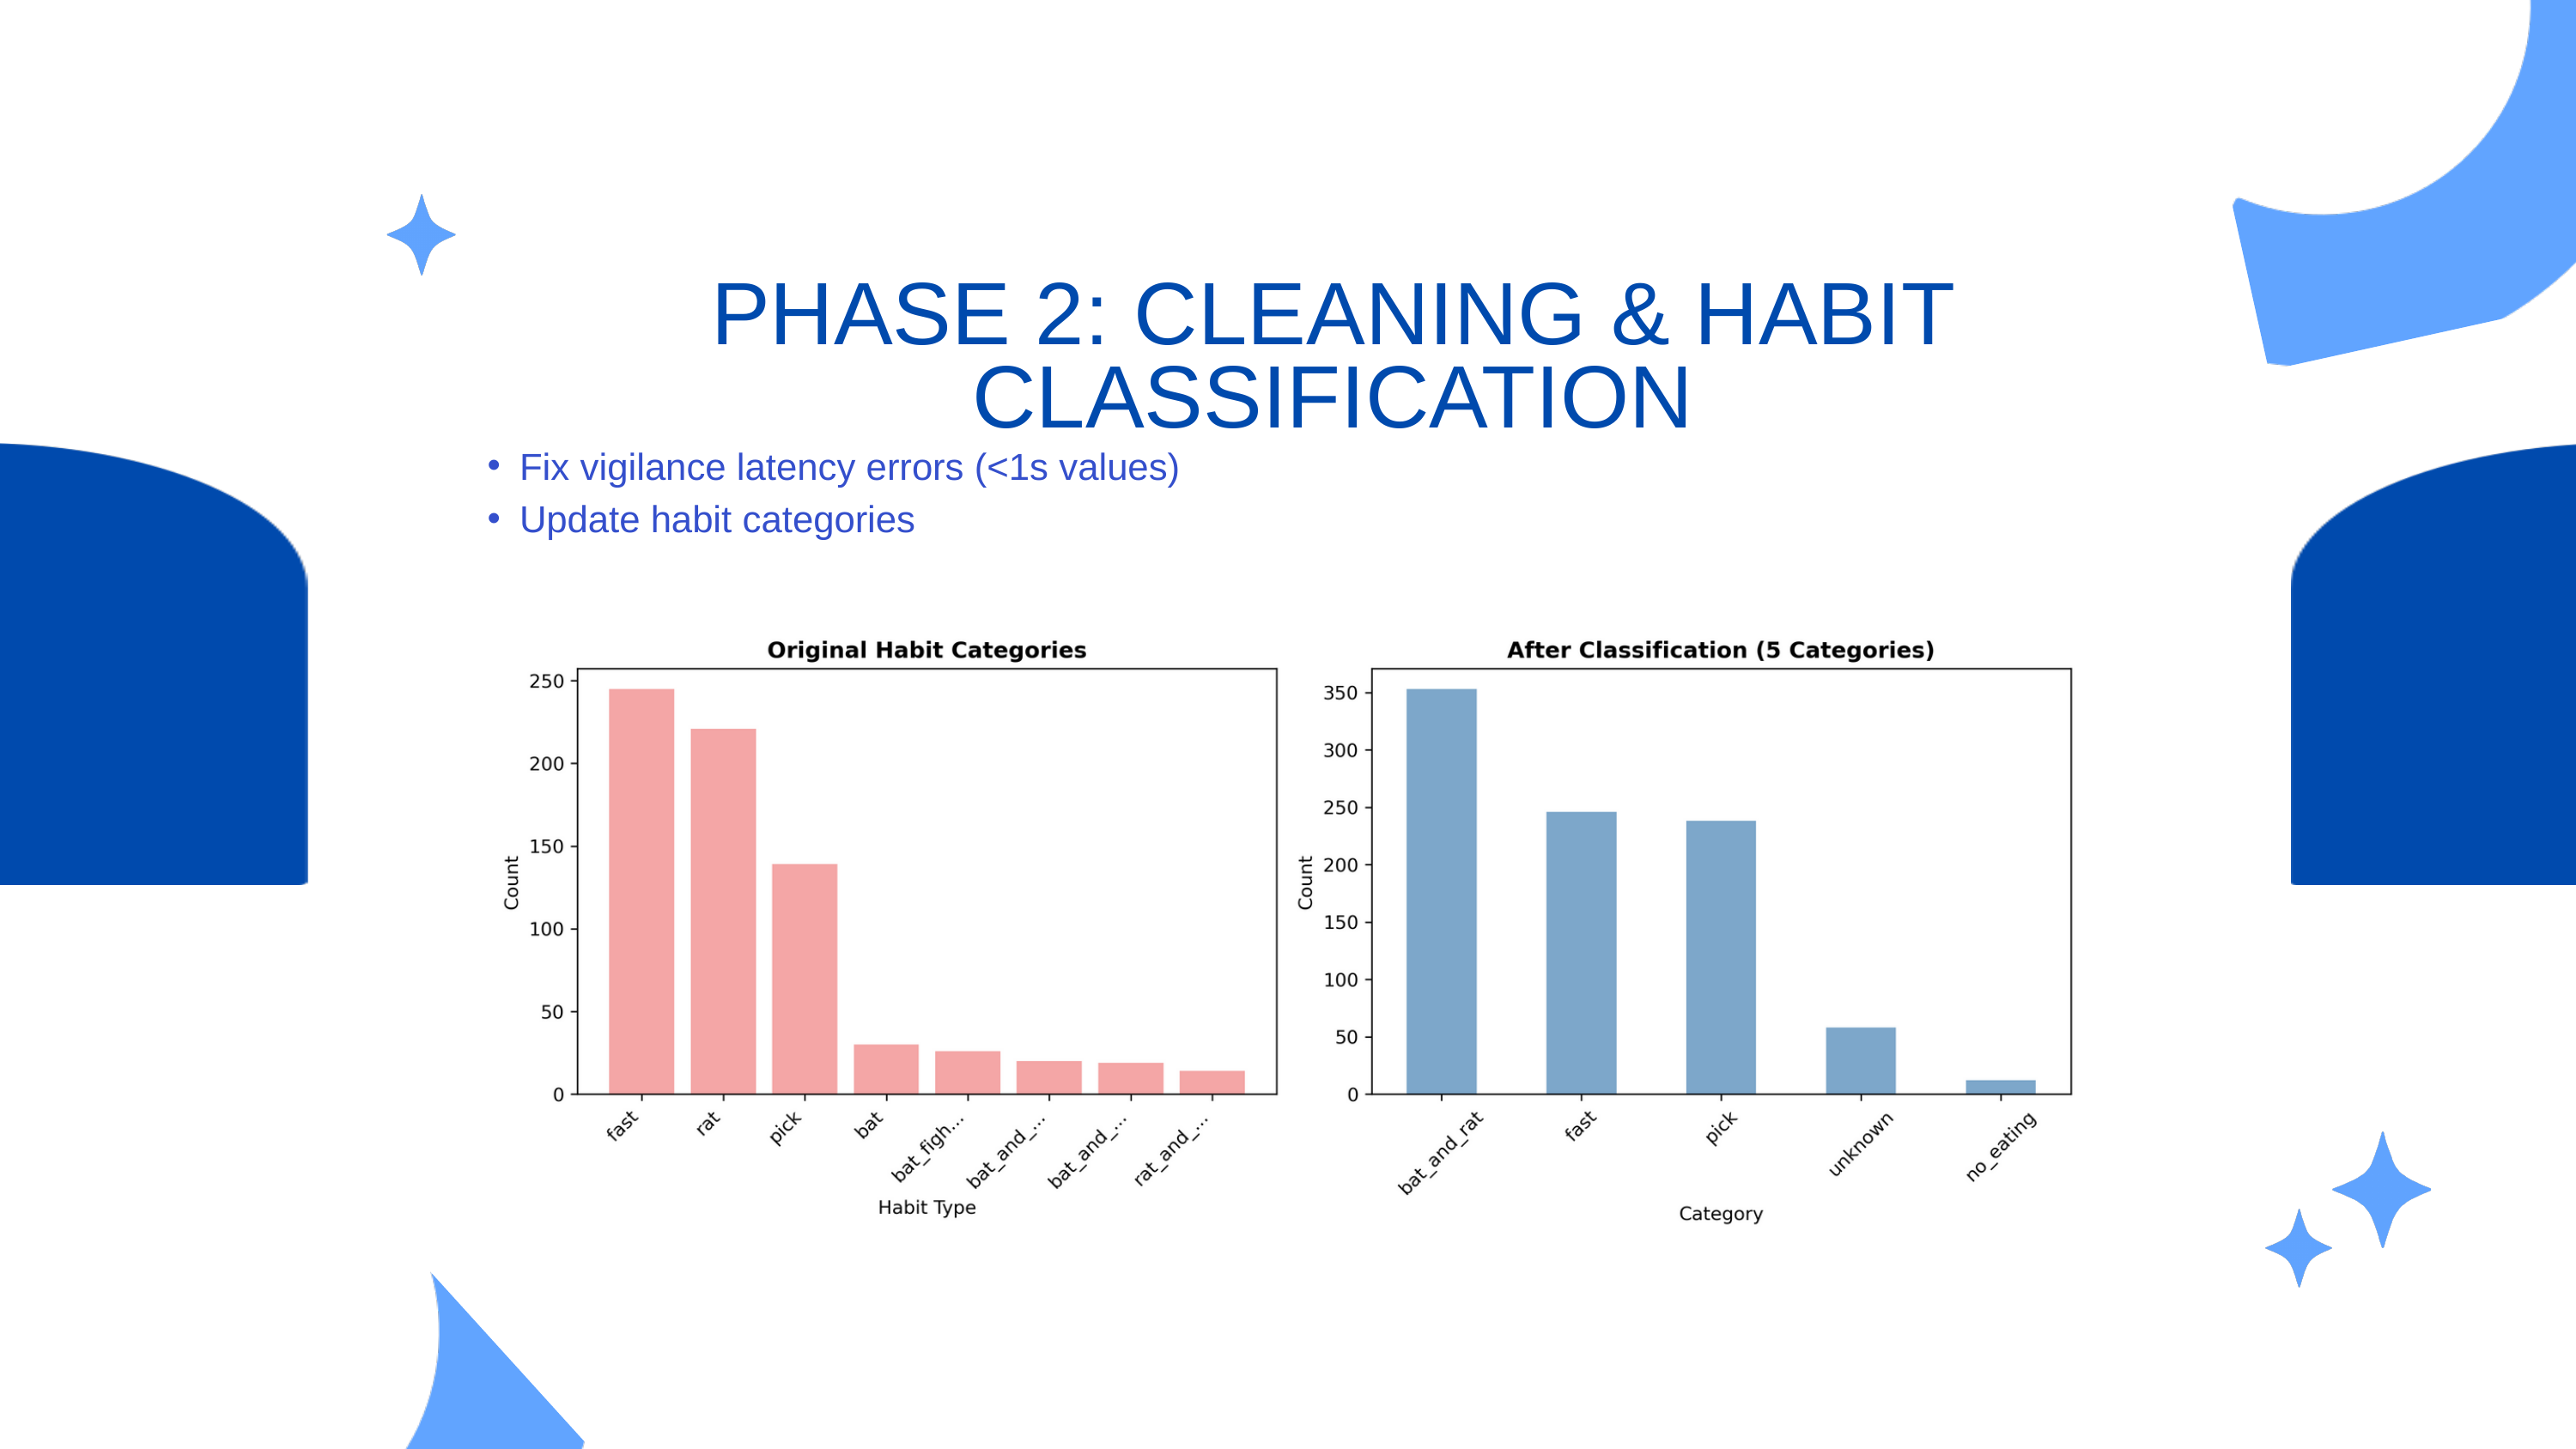

PHASE 2: CLEANING & HABIT CLASSIFICATION

Fix vigilance latency errors (<1s values)
Update habit categories